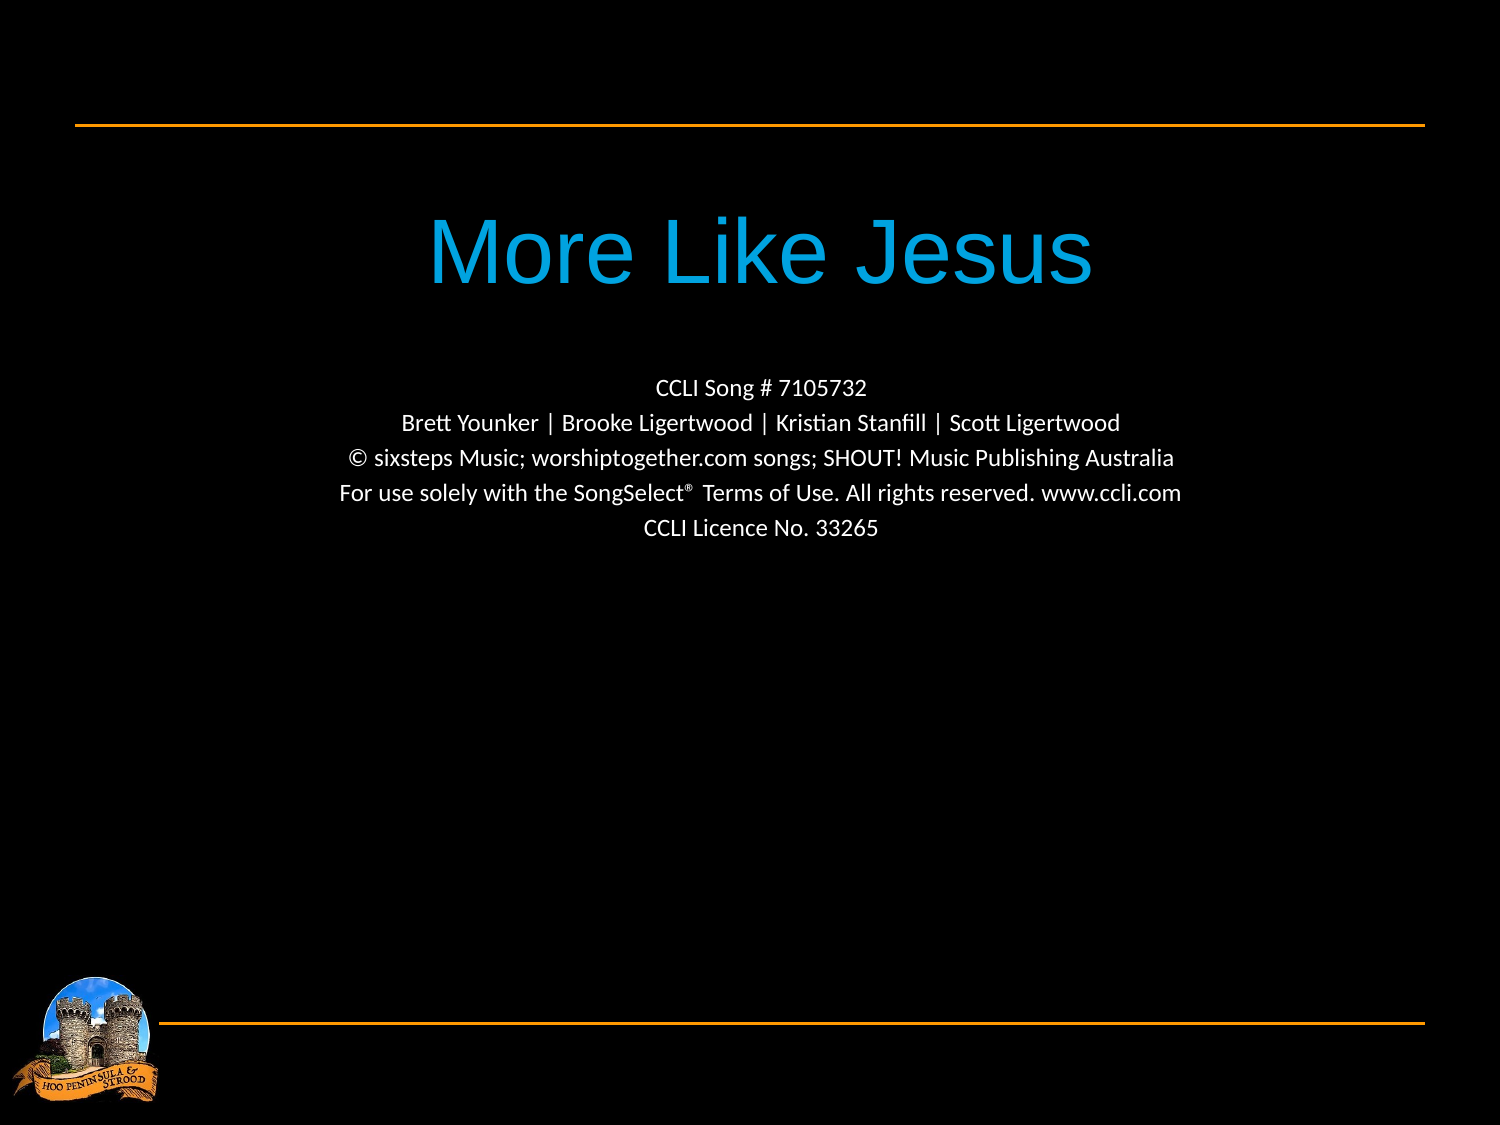

More Like Jesus

CCLI Song # 7105732
Brett Younker | Brooke Ligertwood | Kristian Stanfill | Scott Ligertwood
© sixsteps Music; worshiptogether.com songs; SHOUT! Music Publishing Australia
For use solely with the SongSelect® Terms of Use. All rights reserved. www.ccli.com
CCLI Licence No. 33265